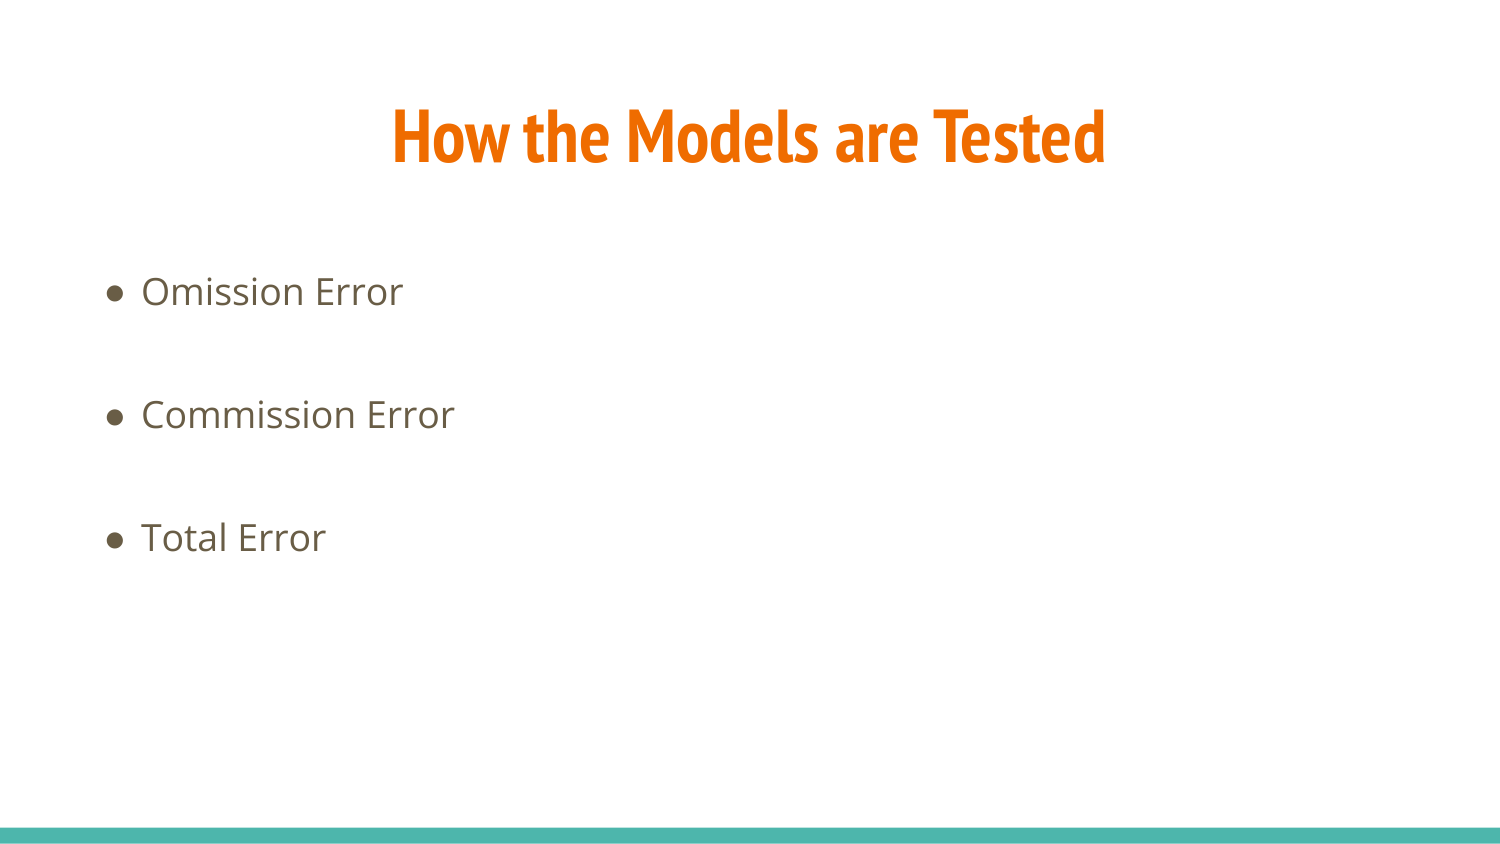

# How the Models are Tested
Omission Error
Commission Error
Total Error